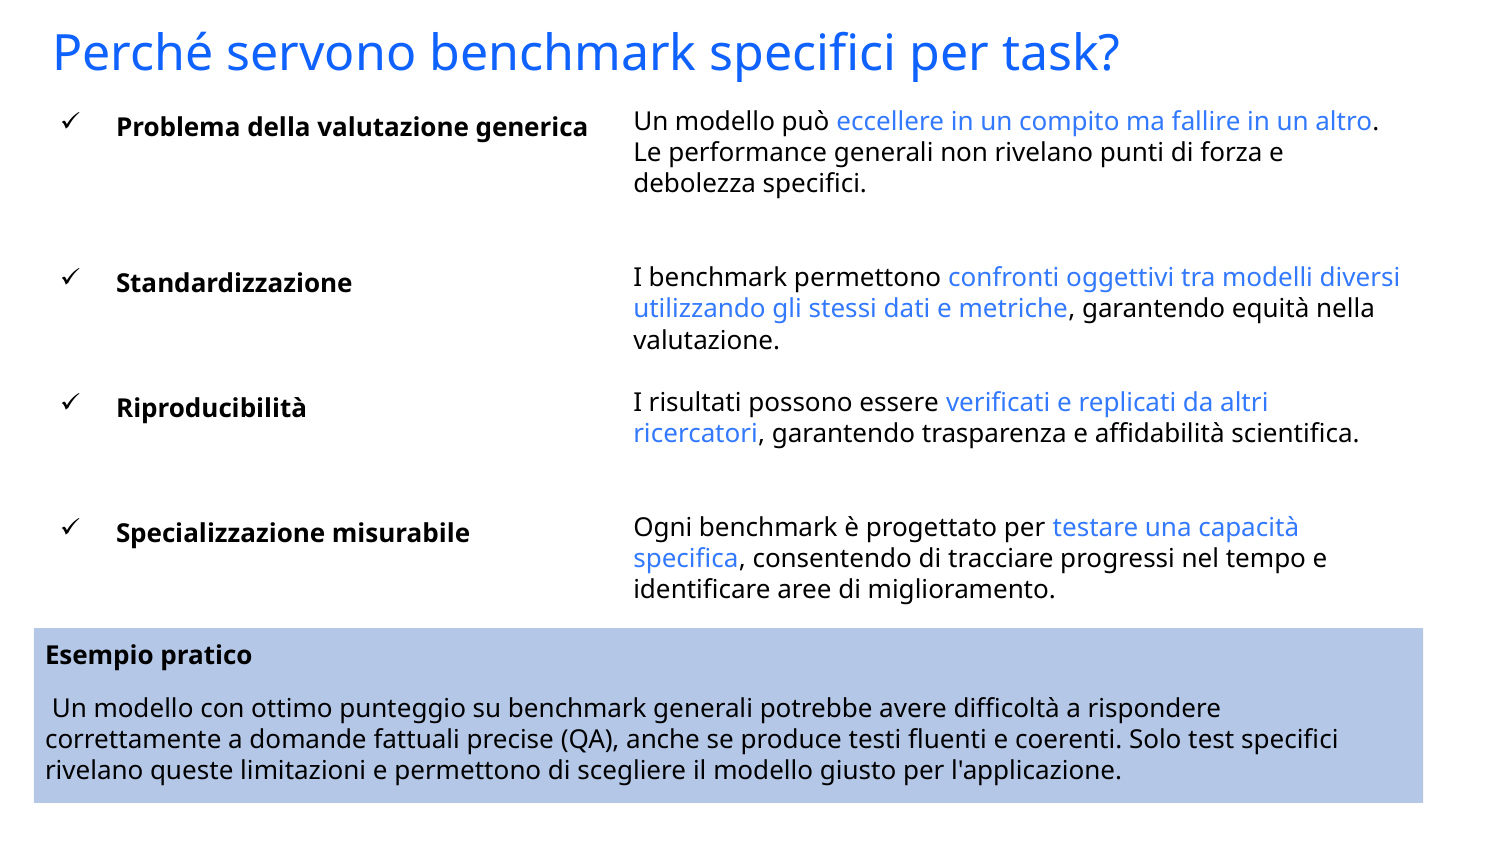

Perché servono benchmark specifici per task?

Un modello può eccellere in un compito ma fallire in un altro. Le performance generali non rivelano punti di forza e debolezza specifici.

I benchmark permettono confronti oggettivi tra modelli diversi utilizzando gli stessi dati e metriche, garantendo equità nella valutazione.

I risultati possono essere verificati e replicati da altri ricercatori, garantendo trasparenza e affidabilità scientifica.

Ogni benchmark è progettato per testare una capacità specifica, consentendo di tracciare progressi nel tempo e identificare aree di miglioramento.

Problema della valutazione generica

Standardizzazione

Riproducibilità

Specializzazione misurabile

Esempio pratico
 Un modello con ottimo punteggio su benchmark generali potrebbe avere difficoltà a rispondere correttamente a domande fattuali precise (QA), anche se produce testi fluenti e coerenti. Solo test specifici rivelano queste limitazioni e permettono di scegliere il modello giusto per l'applicazione.